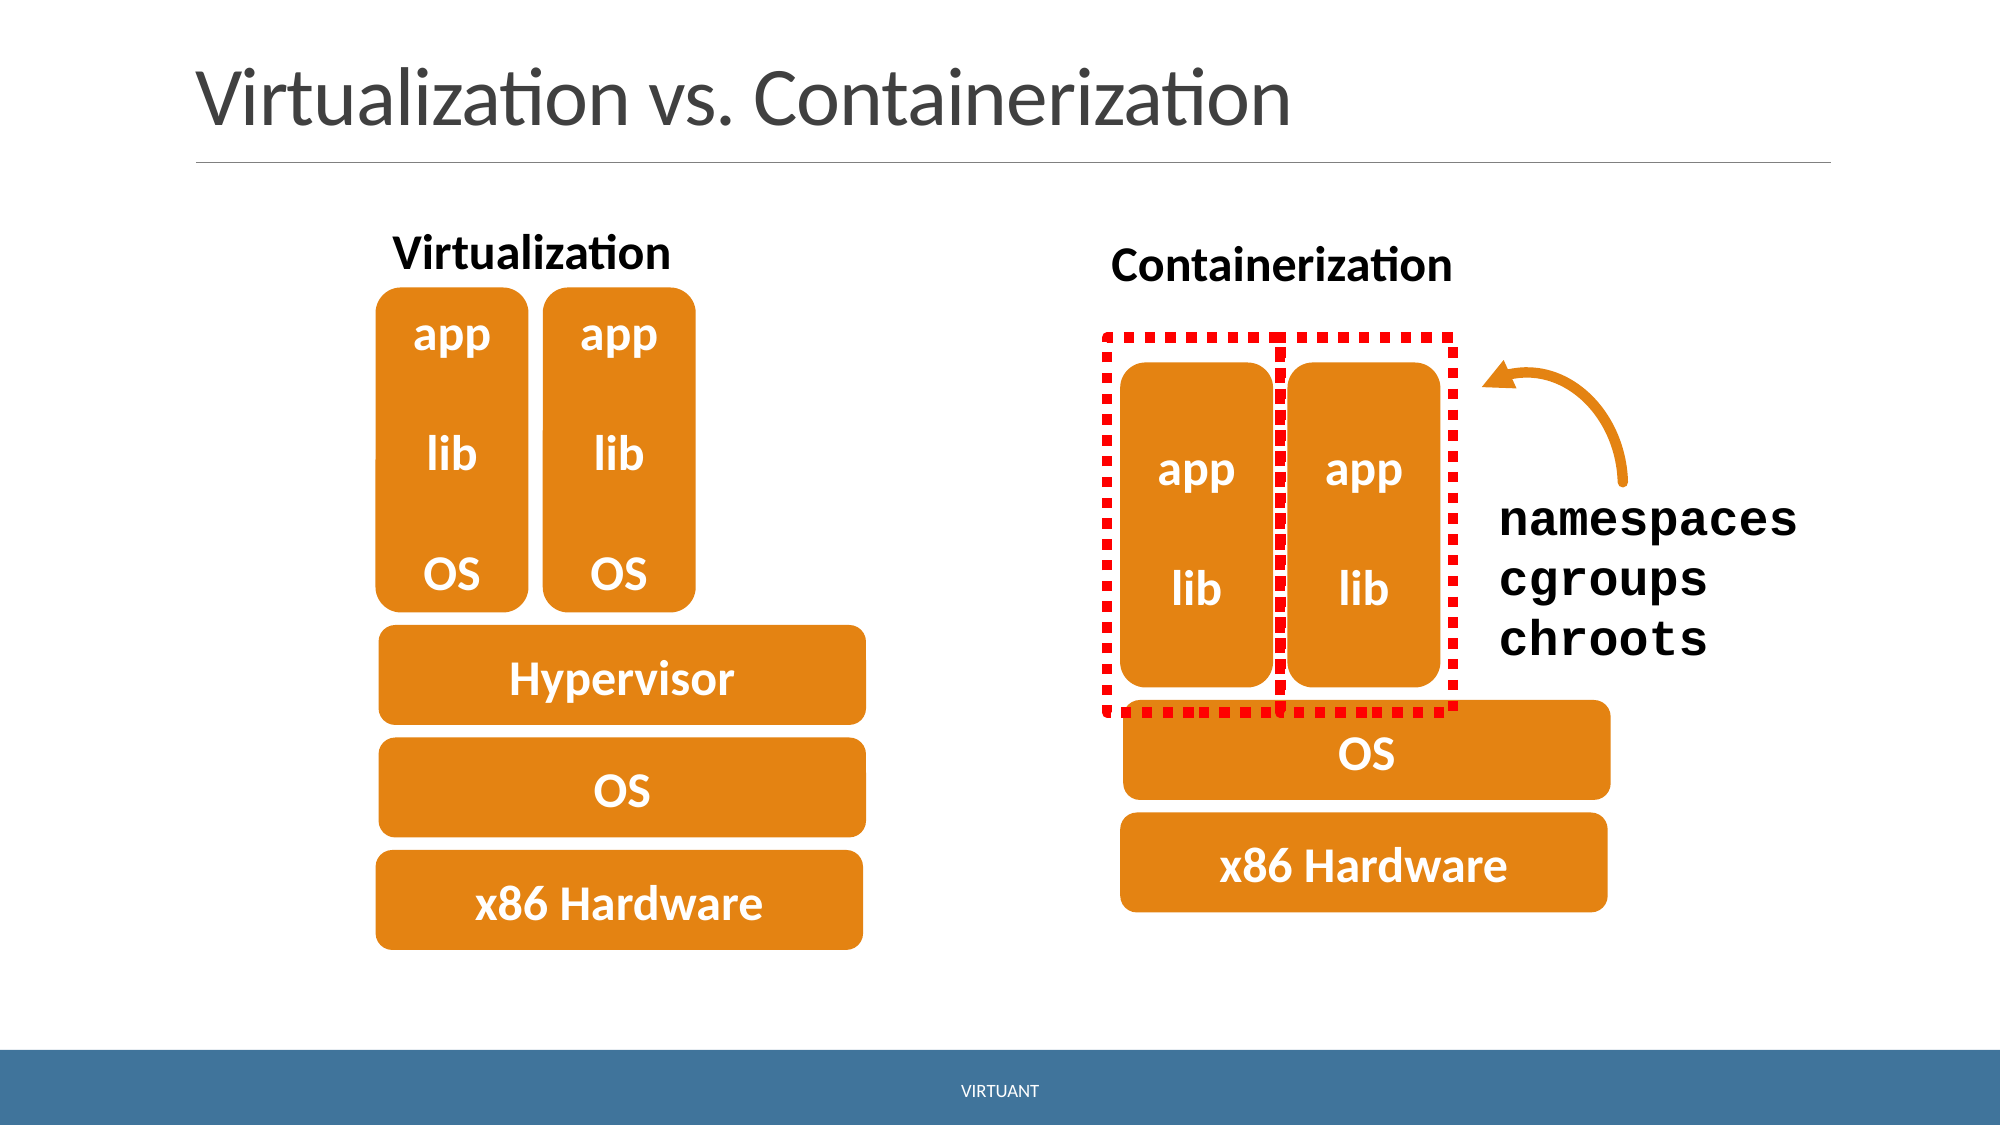

# Virtualization vs. Containerization
Virtualization
Containerization
app

lib

OS
app

lib

OS

app

lib
app

lib

namespaces
cgroups
chroots
Hypervisor
OS
OS
x86 Hardware
x86 Hardware
Virtuant